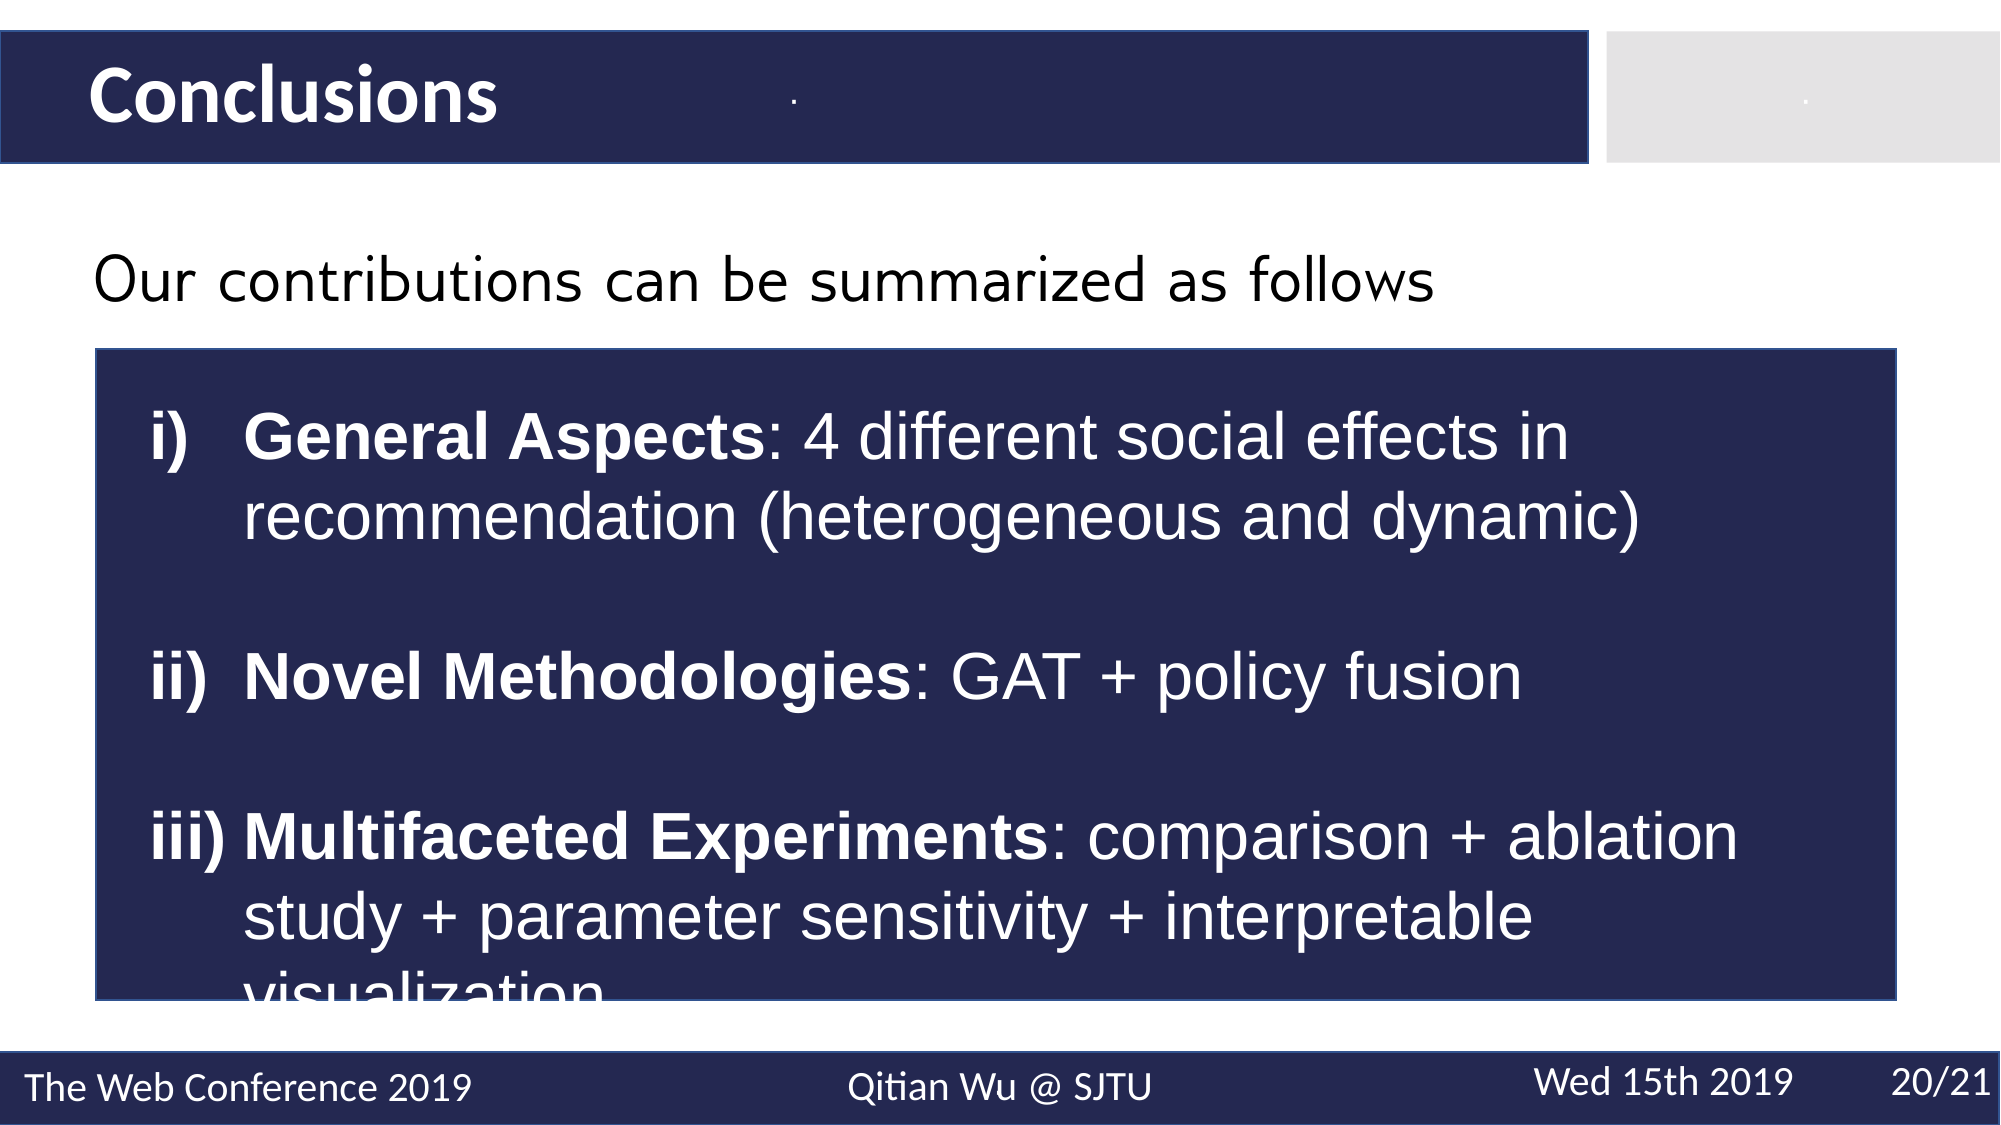

Conclusions
·
·
Our contributions can be summarized as follows
·
General Aspects: 4 different social effects in recommendation (heterogeneous and dynamic)

Novel Methodologies: GAT + policy fusion

Multifaceted Experiments: comparison + ablation study + parameter sensitivity + interpretable visualization
Wed 15th 2019
20/21
Qitian Wu @ SJTU
The Web Conference 2019
·